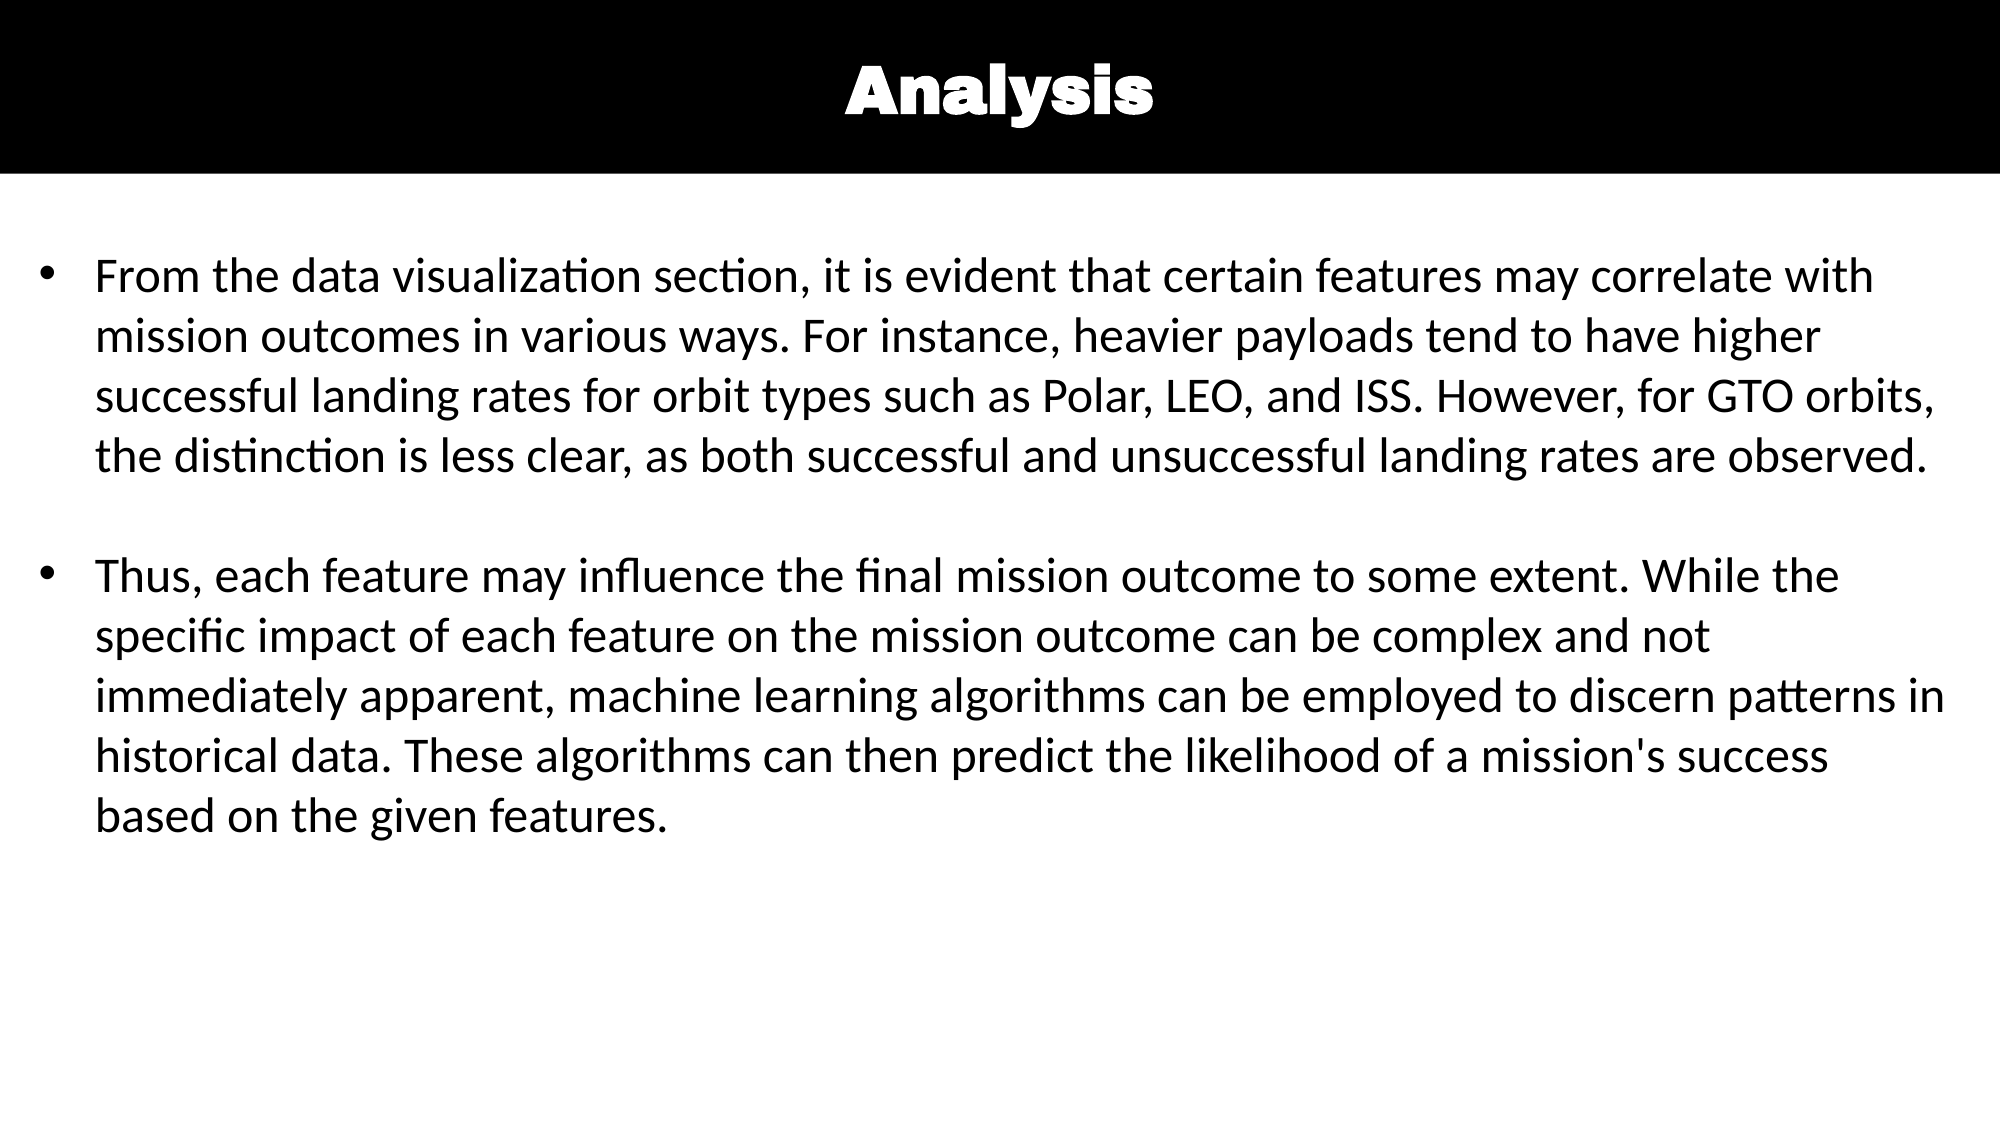

Analysis

From the data visualization section, it is evident that certain features may correlate with mission outcomes in various ways. For instance, heavier payloads tend to have higher successful landing rates for orbit types such as Polar, LEO, and ISS. However, for GTO orbits, the distinction is less clear, as both successful and unsuccessful landing rates are observed.

Thus, each feature may influence the final mission outcome to some extent. While the specific impact of each feature on the mission outcome can be complex and not immediately apparent, machine learning algorithms can be employed to discern patterns in historical data. These algorithms can then predict the likelihood of a mission's success based on the given features.